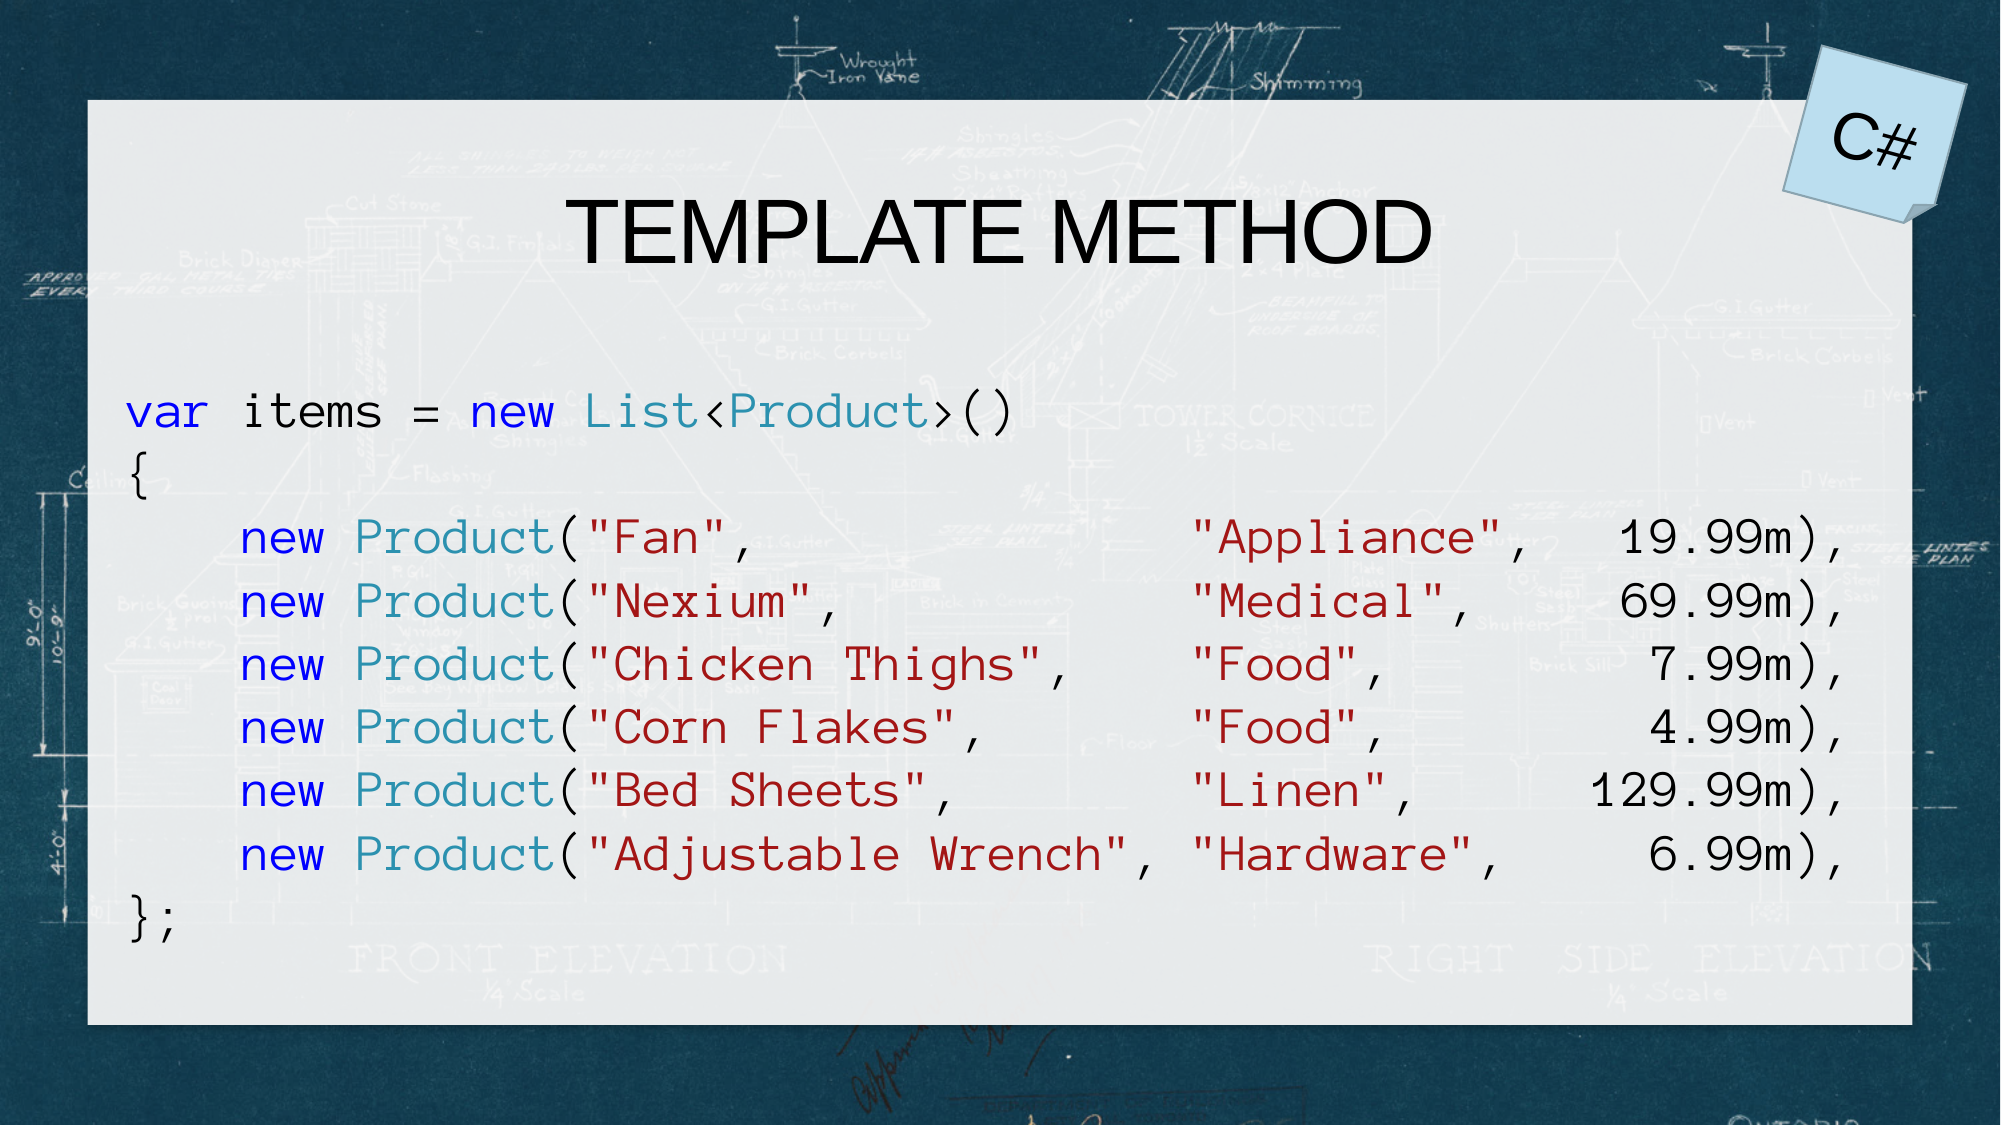

C#
# Template Method
var items = new List<Product>()
{
    new Product("Fan",               "Appliance",   19.99m),
    new Product("Nexium",            "Medical",     69.99m),
    new Product("Chicken Thighs",    "Food",         7.99m),
    new Product("Corn Flakes",       "Food",         4.99m),
    new Product("Bed Sheets",        "Linen",      129.99m),
    new Product("Adjustable Wrench", "Hardware",     6.99m),
};